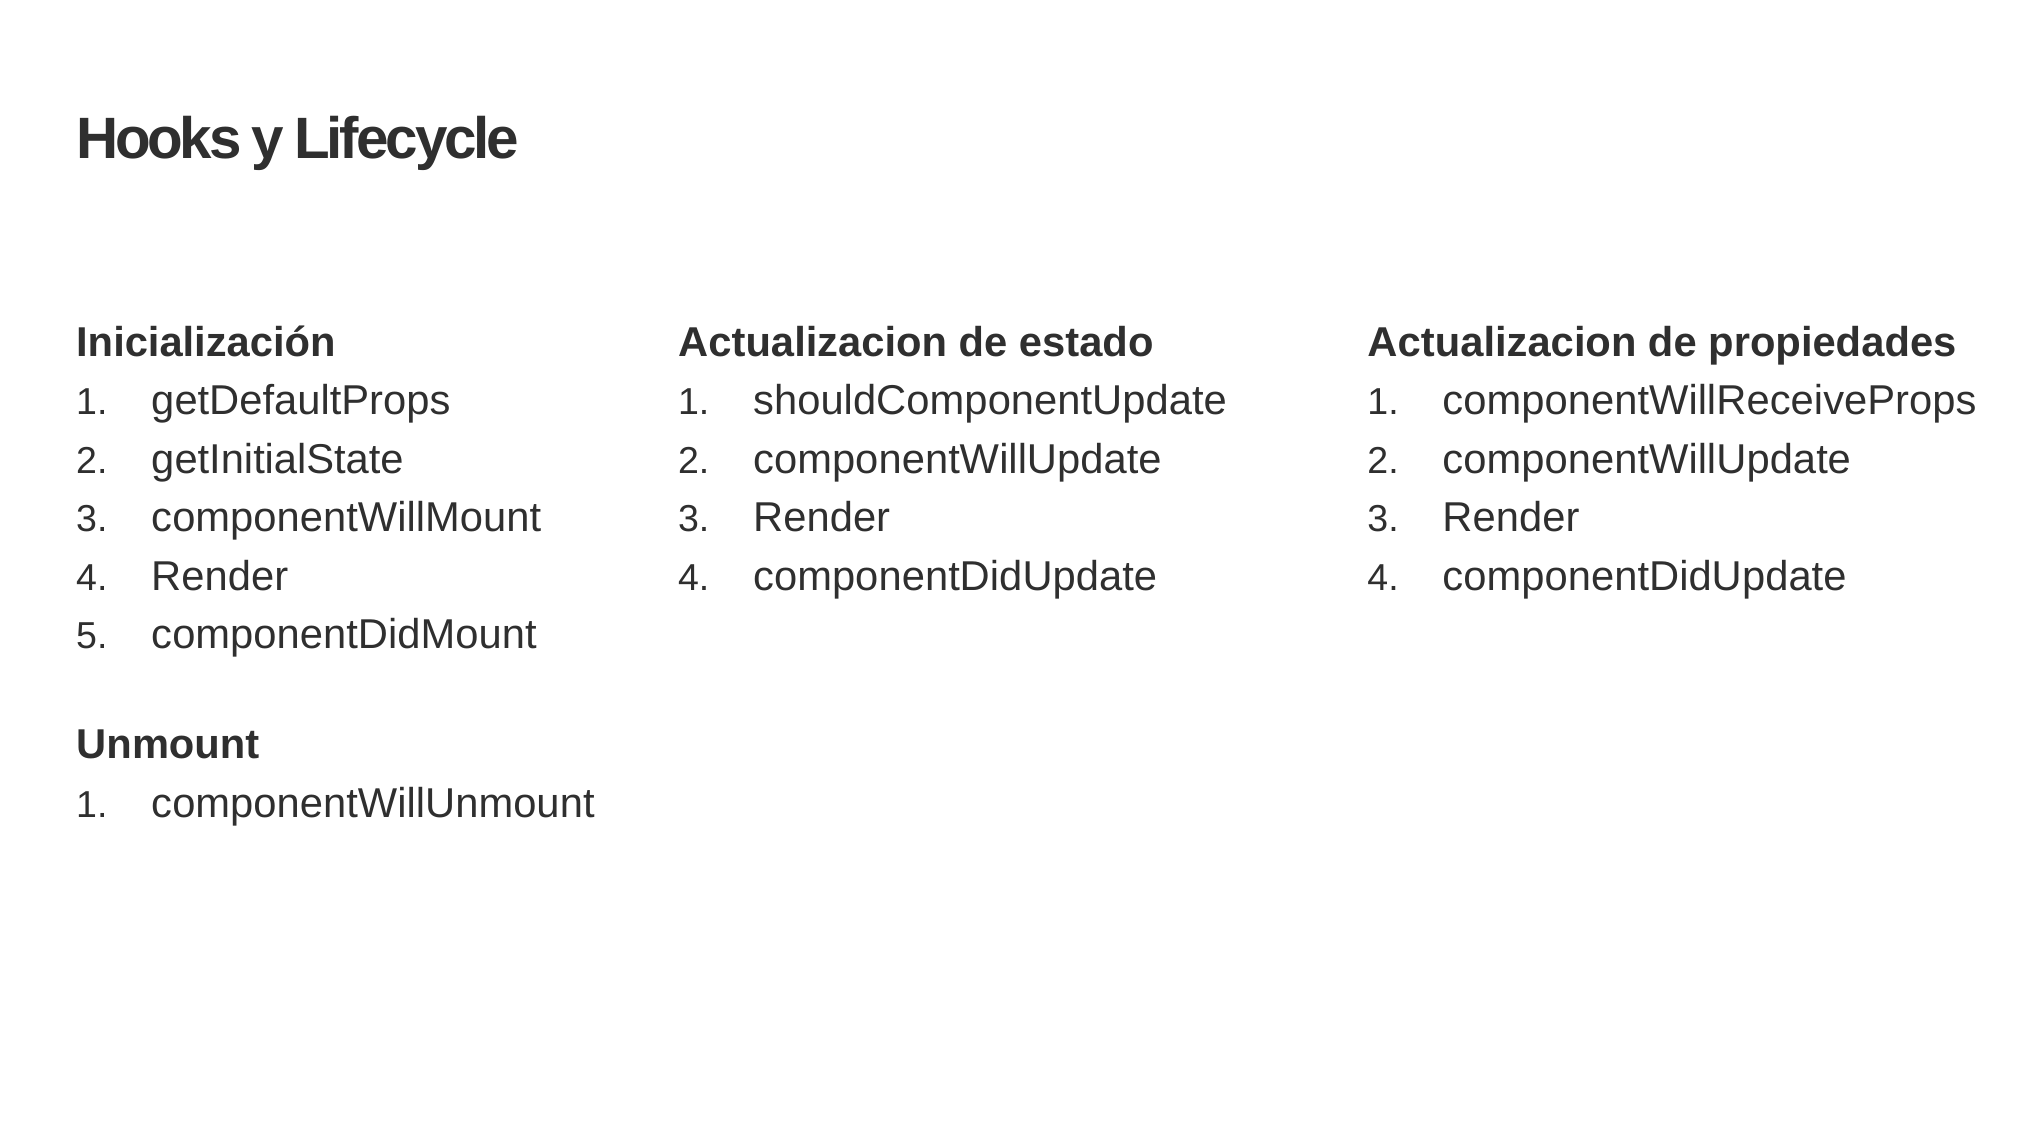

# Hooks y Lifecycle
Inicialización
getDefaultProps
getInitialState
componentWillMount
Render
componentDidMount
Actualizacion de estado
shouldComponentUpdate
componentWillUpdate
Render
componentDidUpdate
Actualizacion de propiedades
componentWillReceiveProps
componentWillUpdate
Render
componentDidUpdate
Unmount
componentWillUnmount